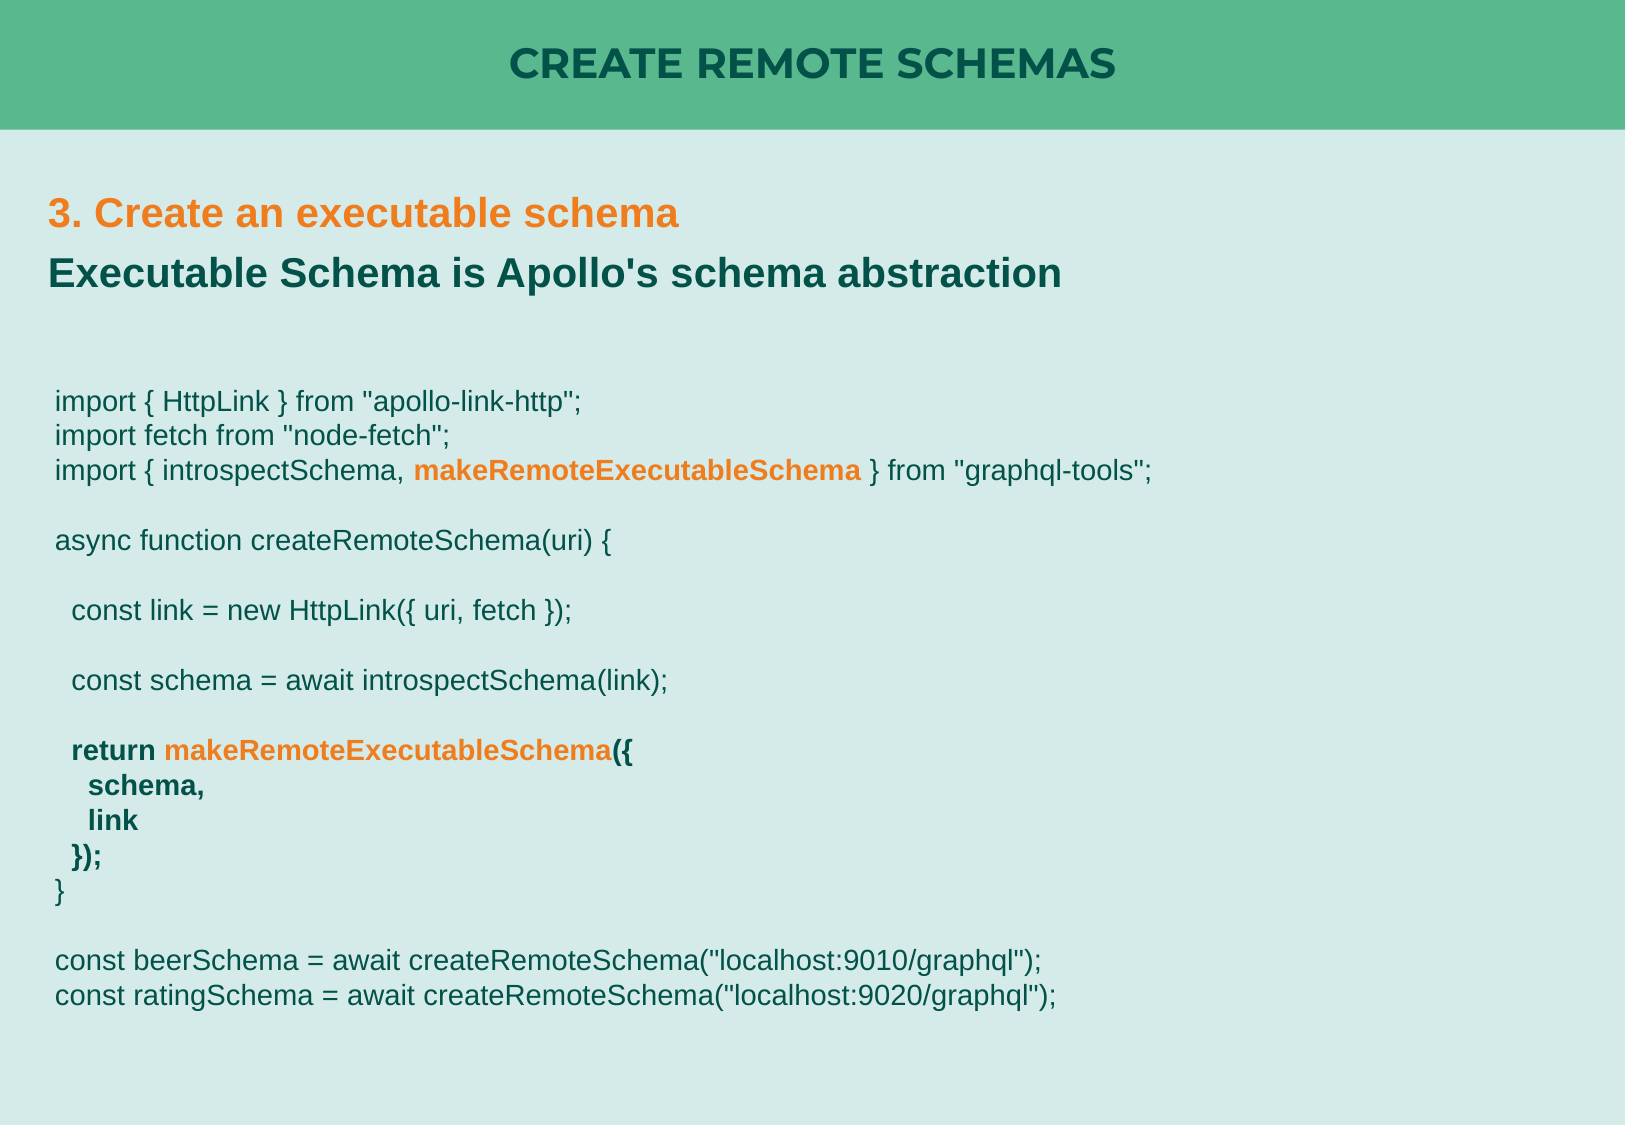

# Create Remote Schemas
3. Create an executable schema
Executable Schema is Apollo's schema abstraction

import { HttpLink } from "apollo-link-http";
import fetch from "node-fetch";
import { introspectSchema, makeRemoteExecutableSchema } from "graphql-tools";

async function createRemoteSchema(uri) {

  const link = new HttpLink({ uri, fetch });

  const schema = await introspectSchema(link);

  return makeRemoteExecutableSchema({
    schema,
    link
  });
}

const beerSchema = await createRemoteSchema("localhost:9010/graphql");
const ratingSchema = await createRemoteSchema("localhost:9020/graphql");